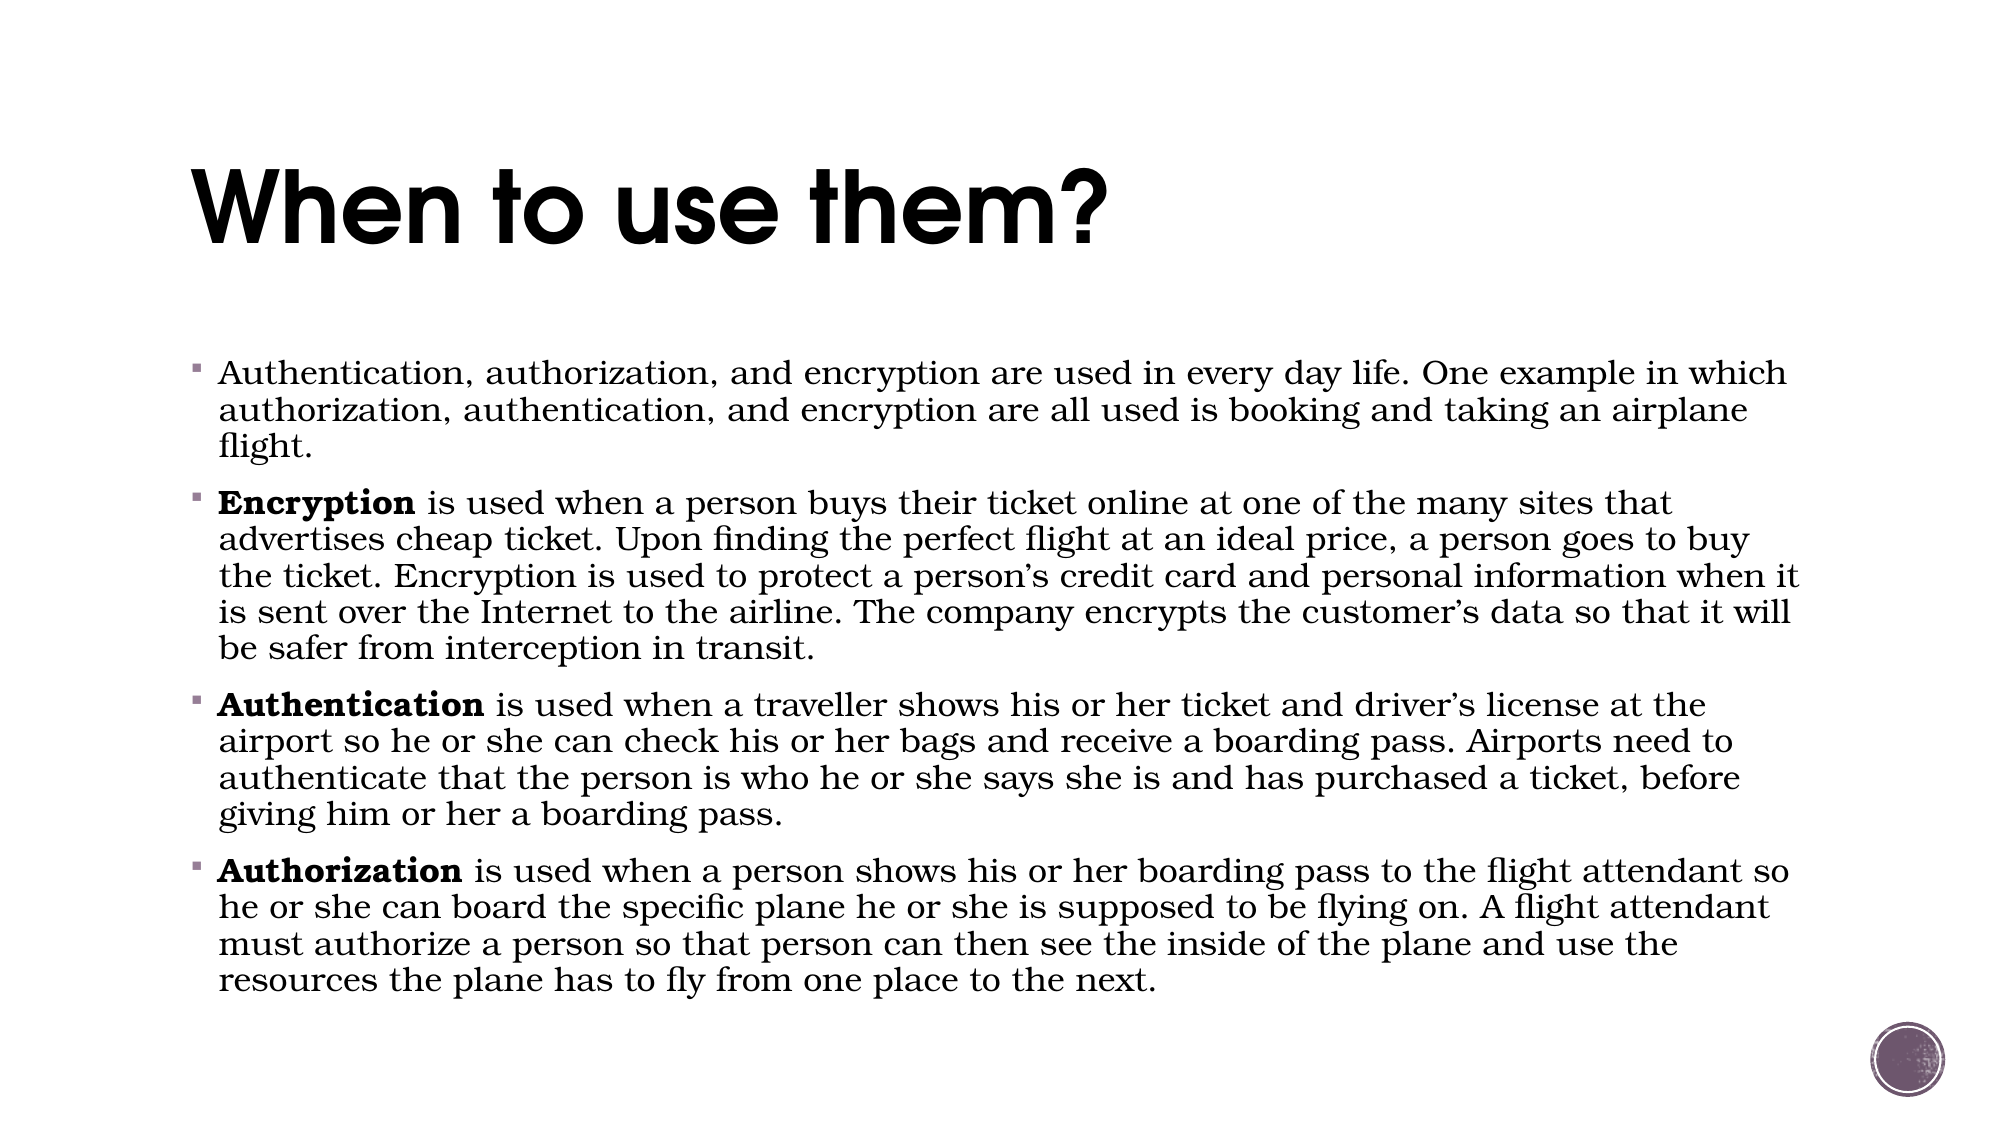

# When to use them?
Authentication, authorization, and encryption are used in every day life. One example in which authorization, authentication, and encryption are all used is booking and taking an airplane flight.
Encryption is used when a person buys their ticket online at one of the many sites that advertises cheap ticket. Upon finding the perfect flight at an ideal price, a person goes to buy the ticket. Encryption is used to protect a person’s credit card and personal information when it is sent over the Internet to the airline. The company encrypts the customer’s data so that it will be safer from interception in transit.
Authentication is used when a traveller shows his or her ticket and driver’s license at the airport so he or she can check his or her bags and receive a boarding pass. Airports need to authenticate that the person is who he or she says she is and has purchased a ticket, before giving him or her a boarding pass.
Authorization is used when a person shows his or her boarding pass to the flight attendant so he or she can board the specific plane he or she is supposed to be flying on. A flight attendant must authorize a person so that person can then see the inside of the plane and use the resources the plane has to fly from one place to the next.